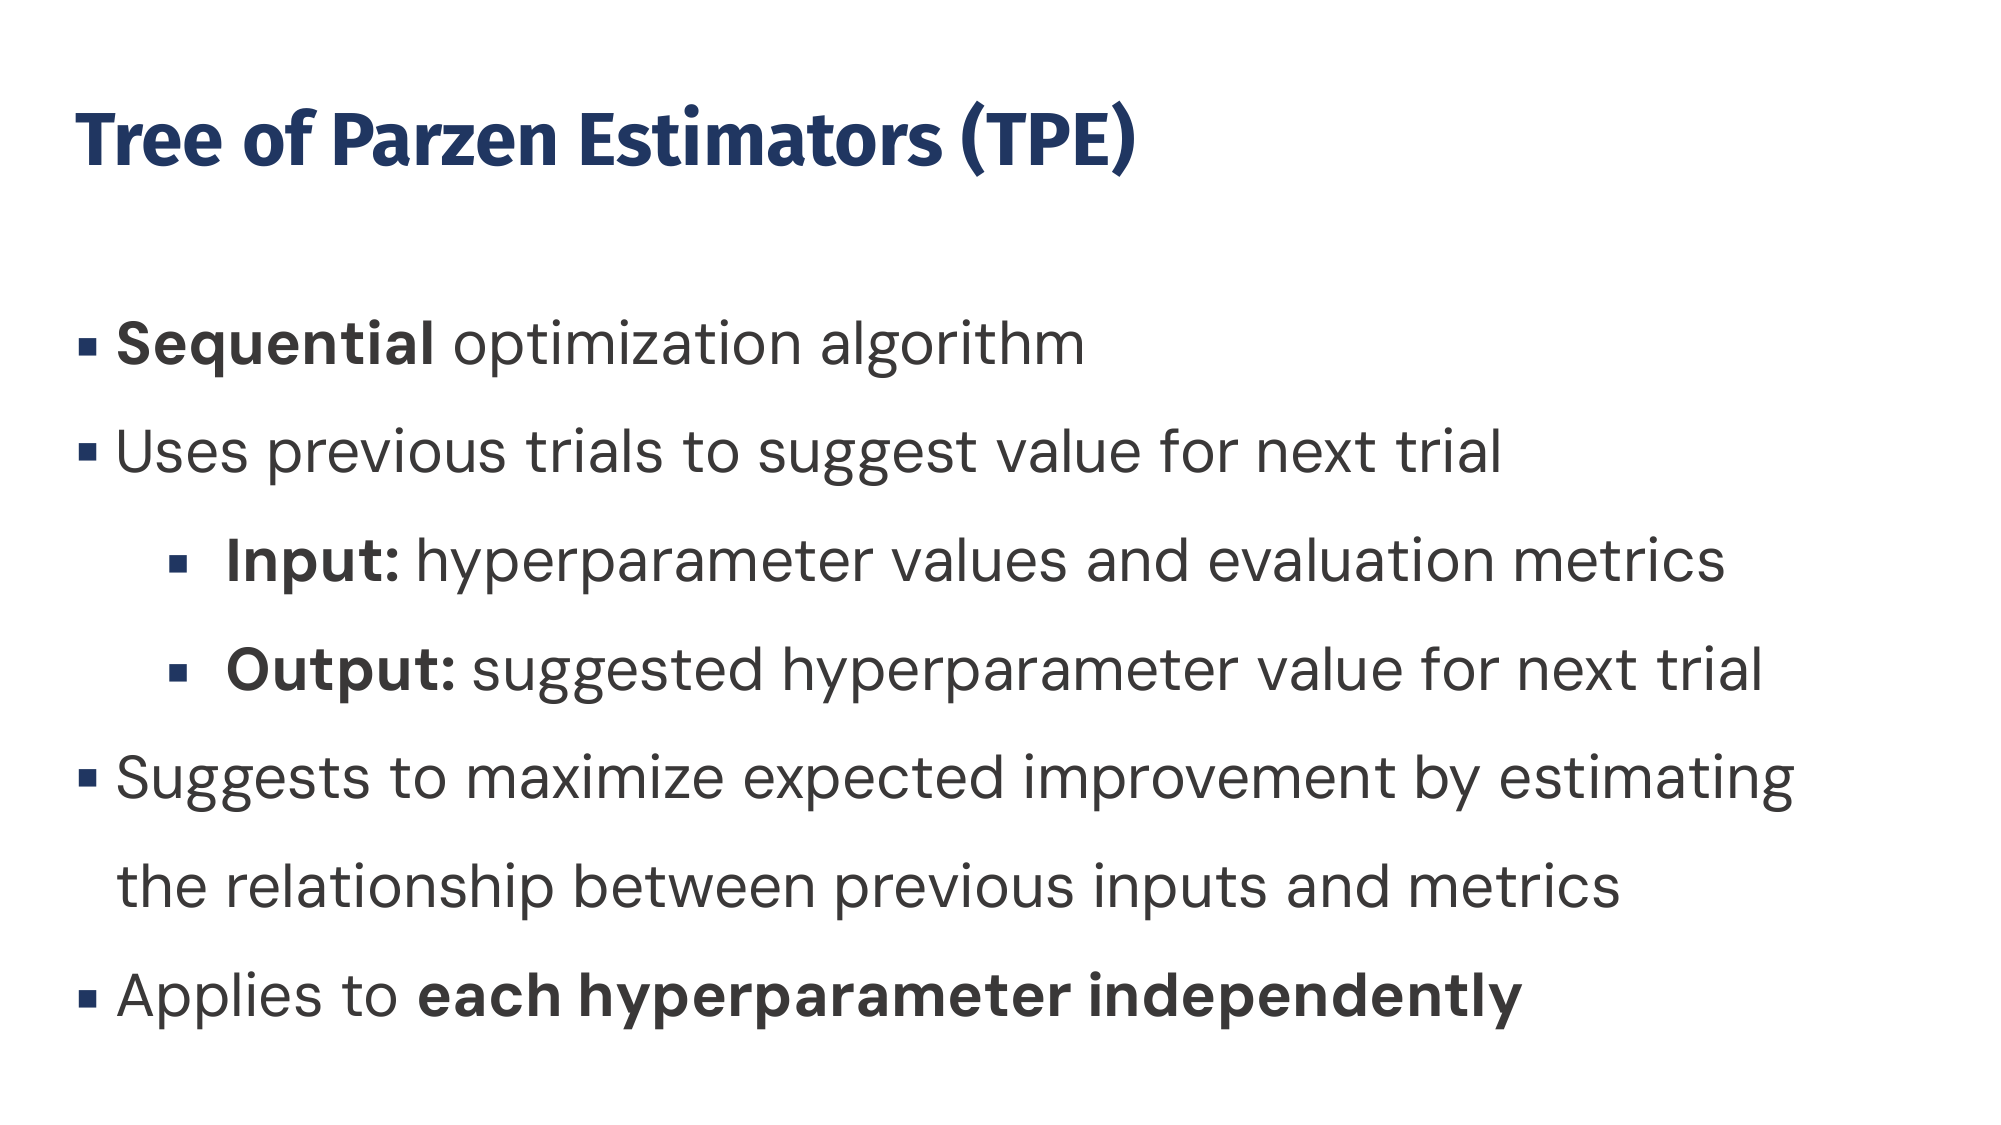

# Tree of Parzen Estimators (TPE)
Sequential optimization algorithm
Uses previous trials to suggest value for next trial
Input: hyperparameter values and evaluation metrics
Output: suggested hyperparameter value for next trial
Suggests to maximize expected improvement by estimating the relationship between previous inputs and metrics
Applies to each hyperparameter independently